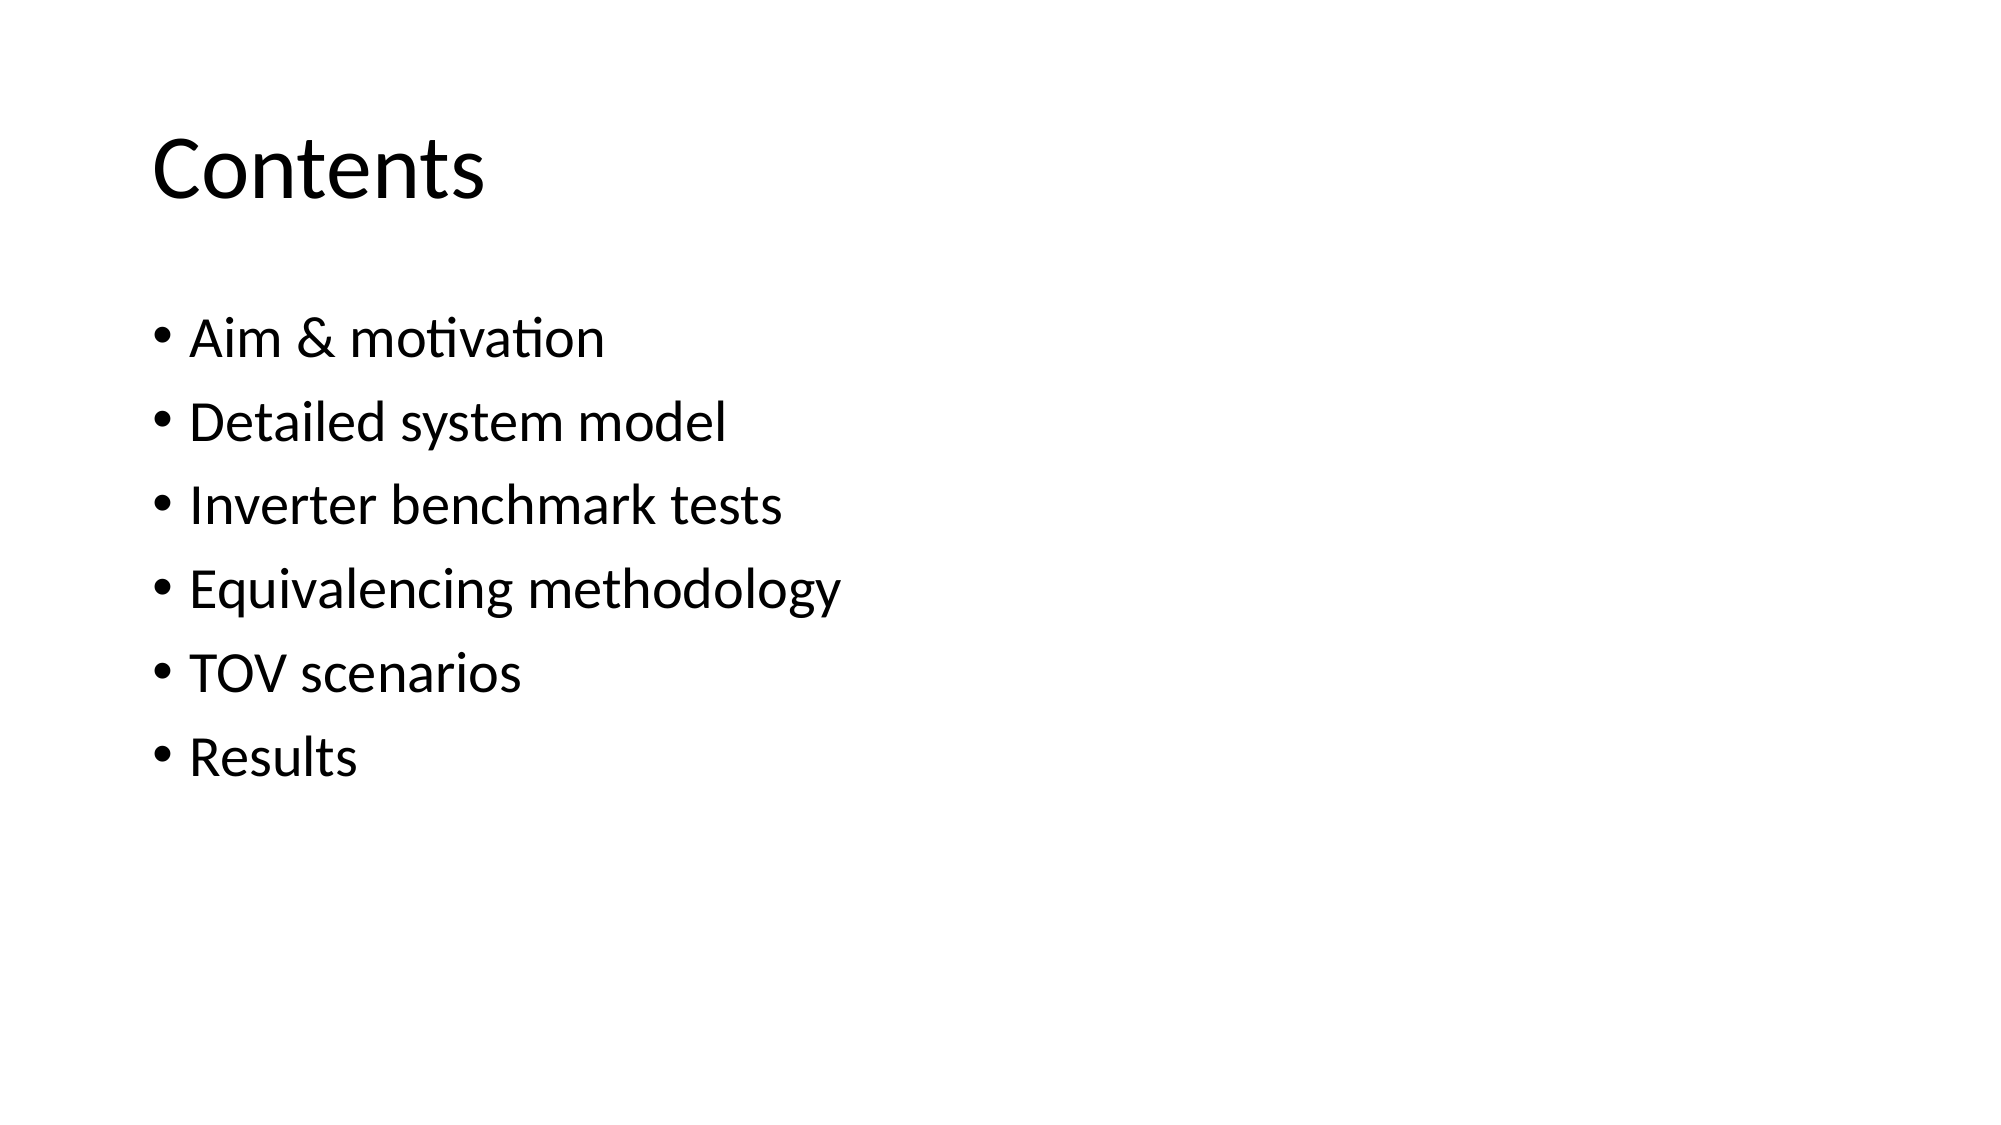

# Contents
Aim & motivation
Detailed system model
Inverter benchmark tests
Equivalencing methodology
TOV scenarios
Results